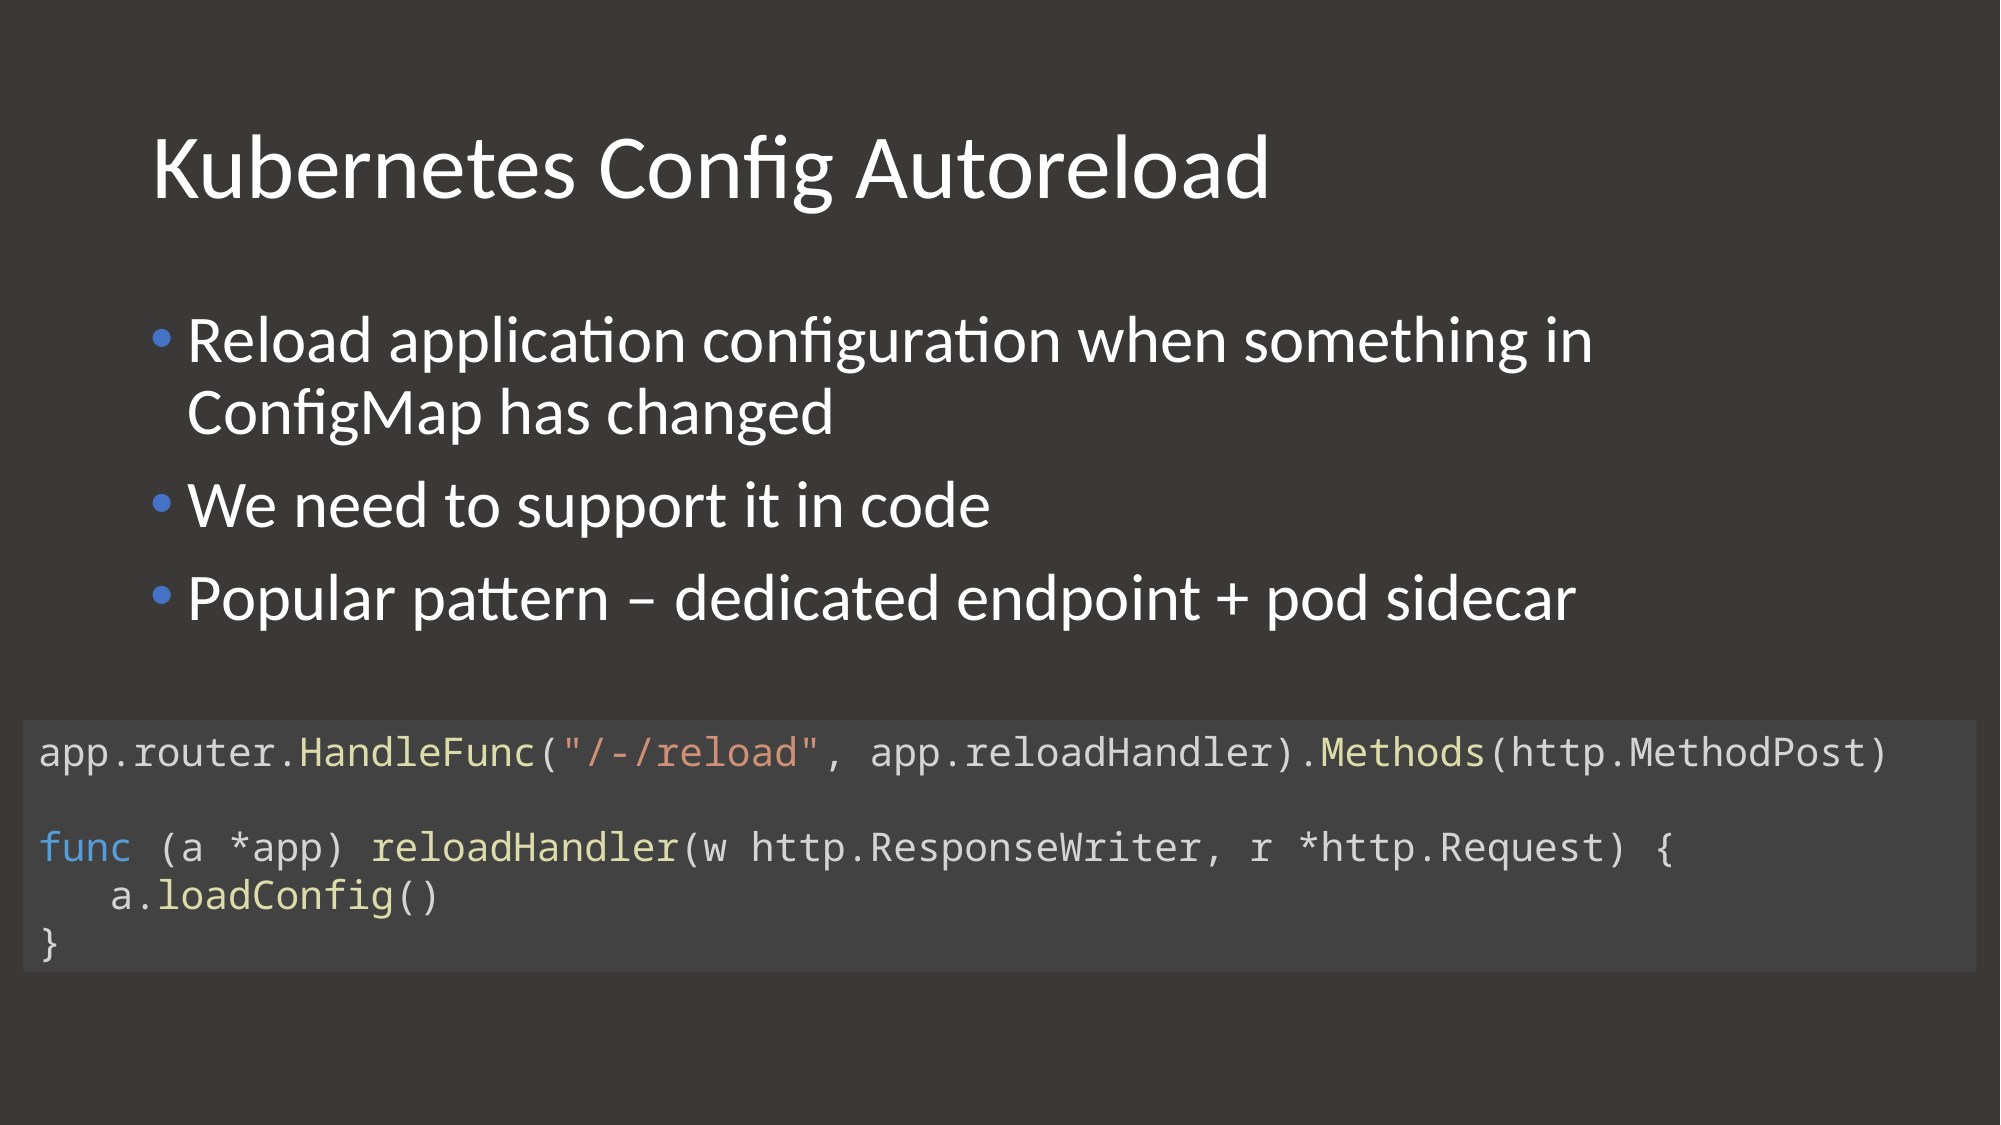

# Kubernetes Config Autoreload
Reload application configuration when something in ConfigMap has changed
We need to support it in code
Popular pattern – dedicated endpoint + pod sidecar
app.router.HandleFunc("/-/reload", app.reloadHandler).Methods(http.MethodPost)
func (a *app) reloadHandler(w http.ResponseWriter, r *http.Request) {
   a.loadConfig()
}